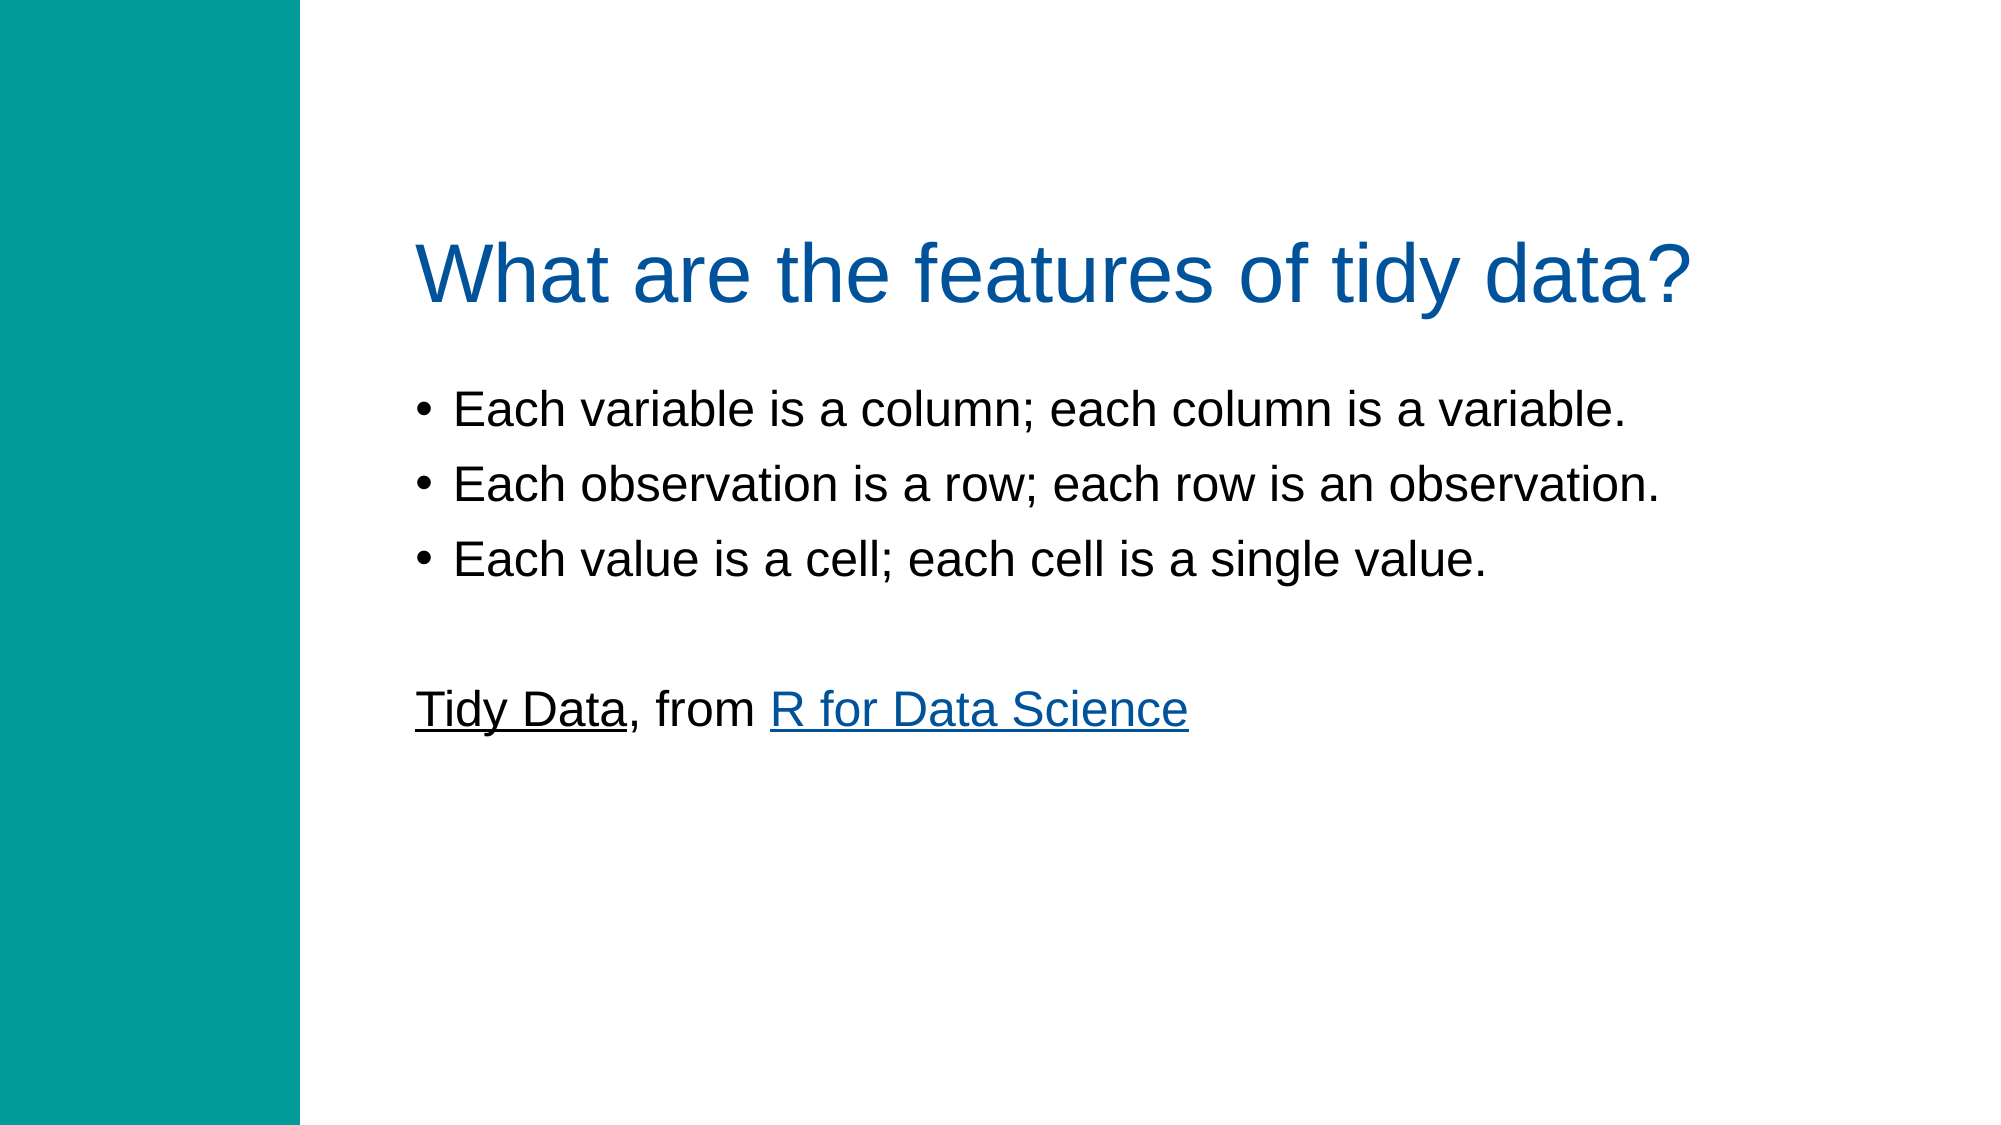

# What are the features of tidy data?
Each variable is a column; each column is a variable.
Each observation is a row; each row is an observation.
Each value is a cell; each cell is a single value.

Tidy Data, from R for Data Science